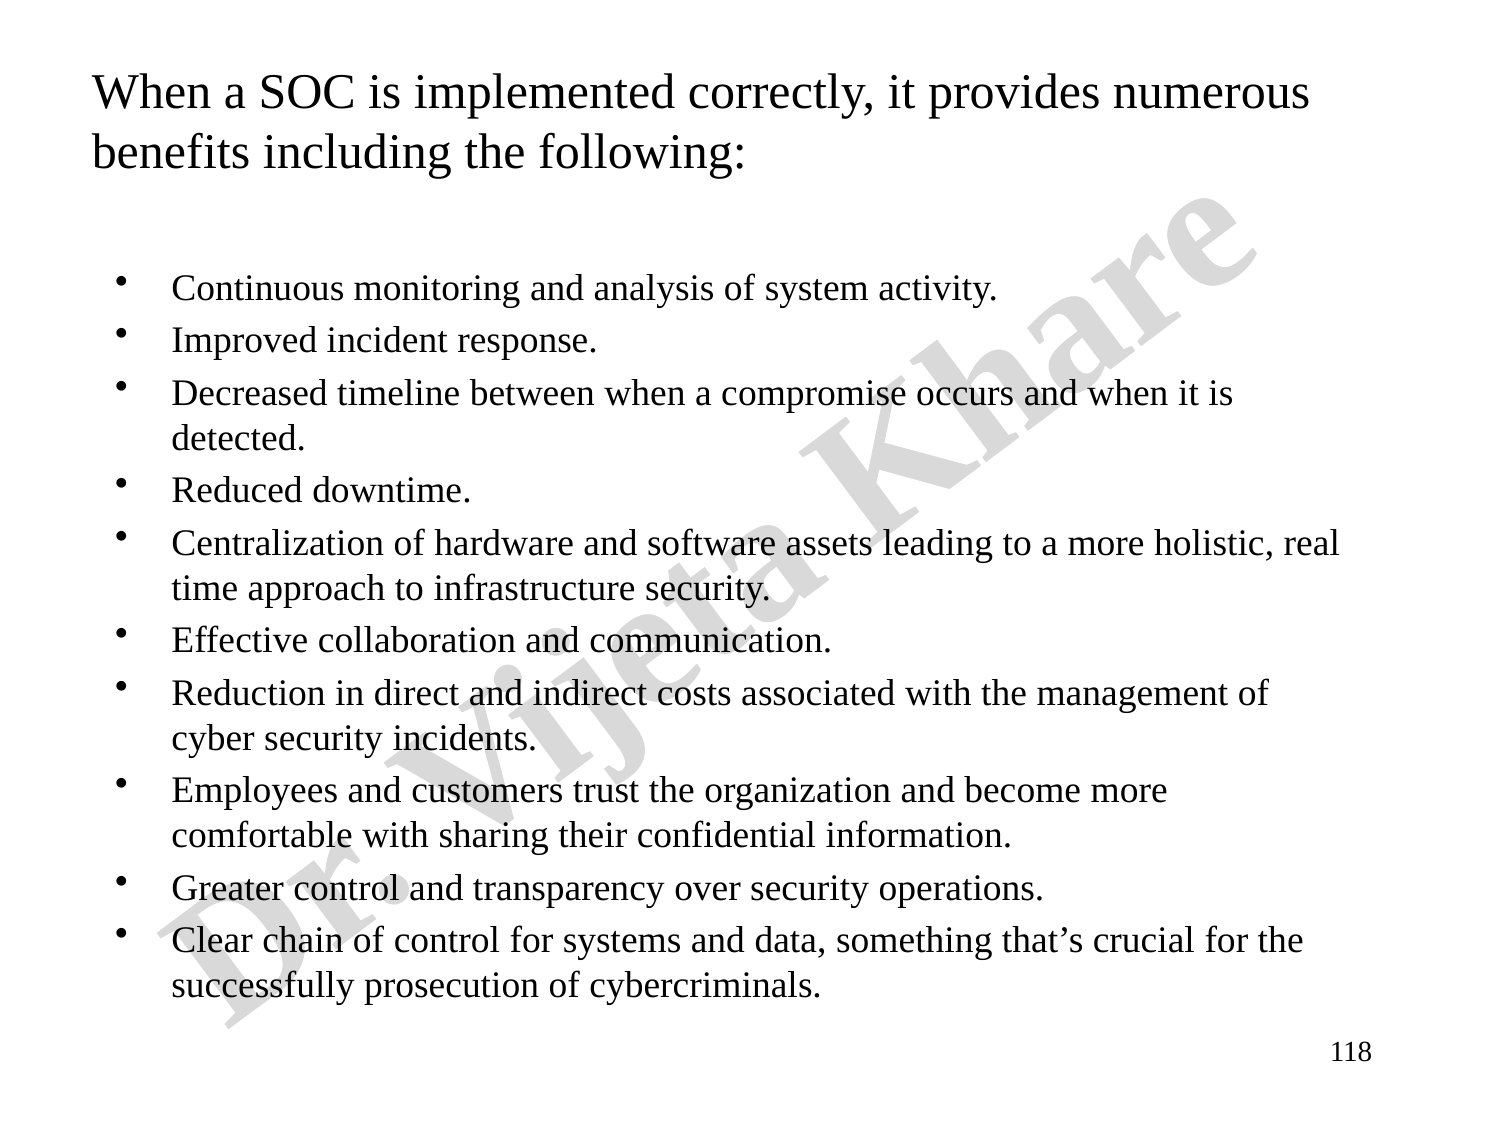

# When a SOC is implemented correctly, it provides numerous benefits including the following:
Continuous monitoring and analysis of system activity.
Improved incident response.
Decreased timeline between when a compromise occurs and when it is detected.
Reduced downtime.
Centralization of hardware and software assets leading to a more holistic, real time approach to infrastructure security.
Effective collaboration and communication.
Reduction in direct and indirect costs associated with the management of cyber security incidents.
Employees and customers trust the organization and become more comfortable with sharing their confidential information.
Greater control and transparency over security operations.
Clear chain of control for systems and data, something that’s crucial for the successfully prosecution of cybercriminals.

118